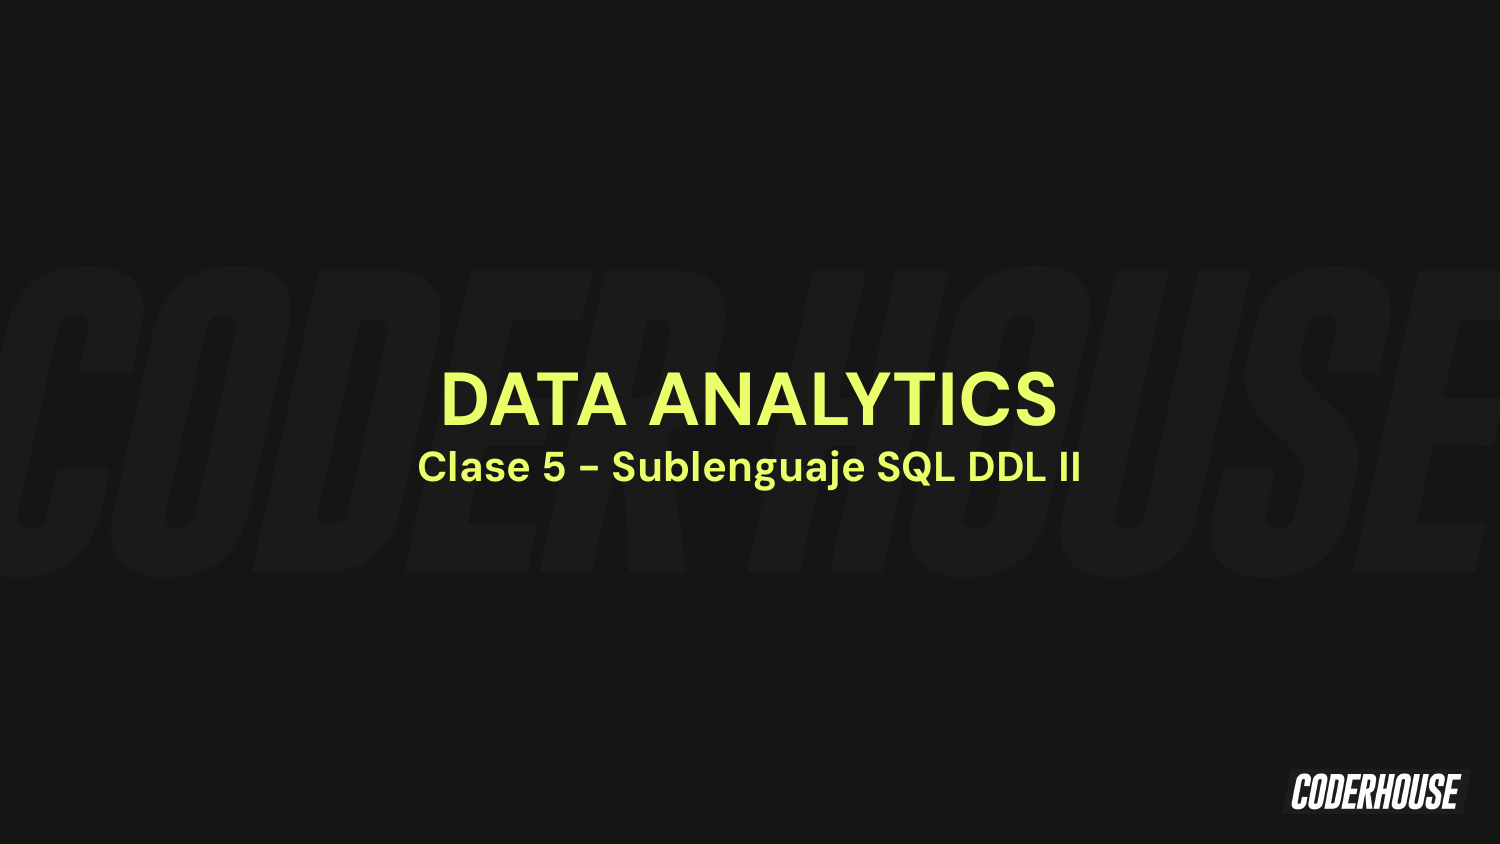

DATA ANALYTICS
Clase 5 - Sublenguaje SQL DDL II